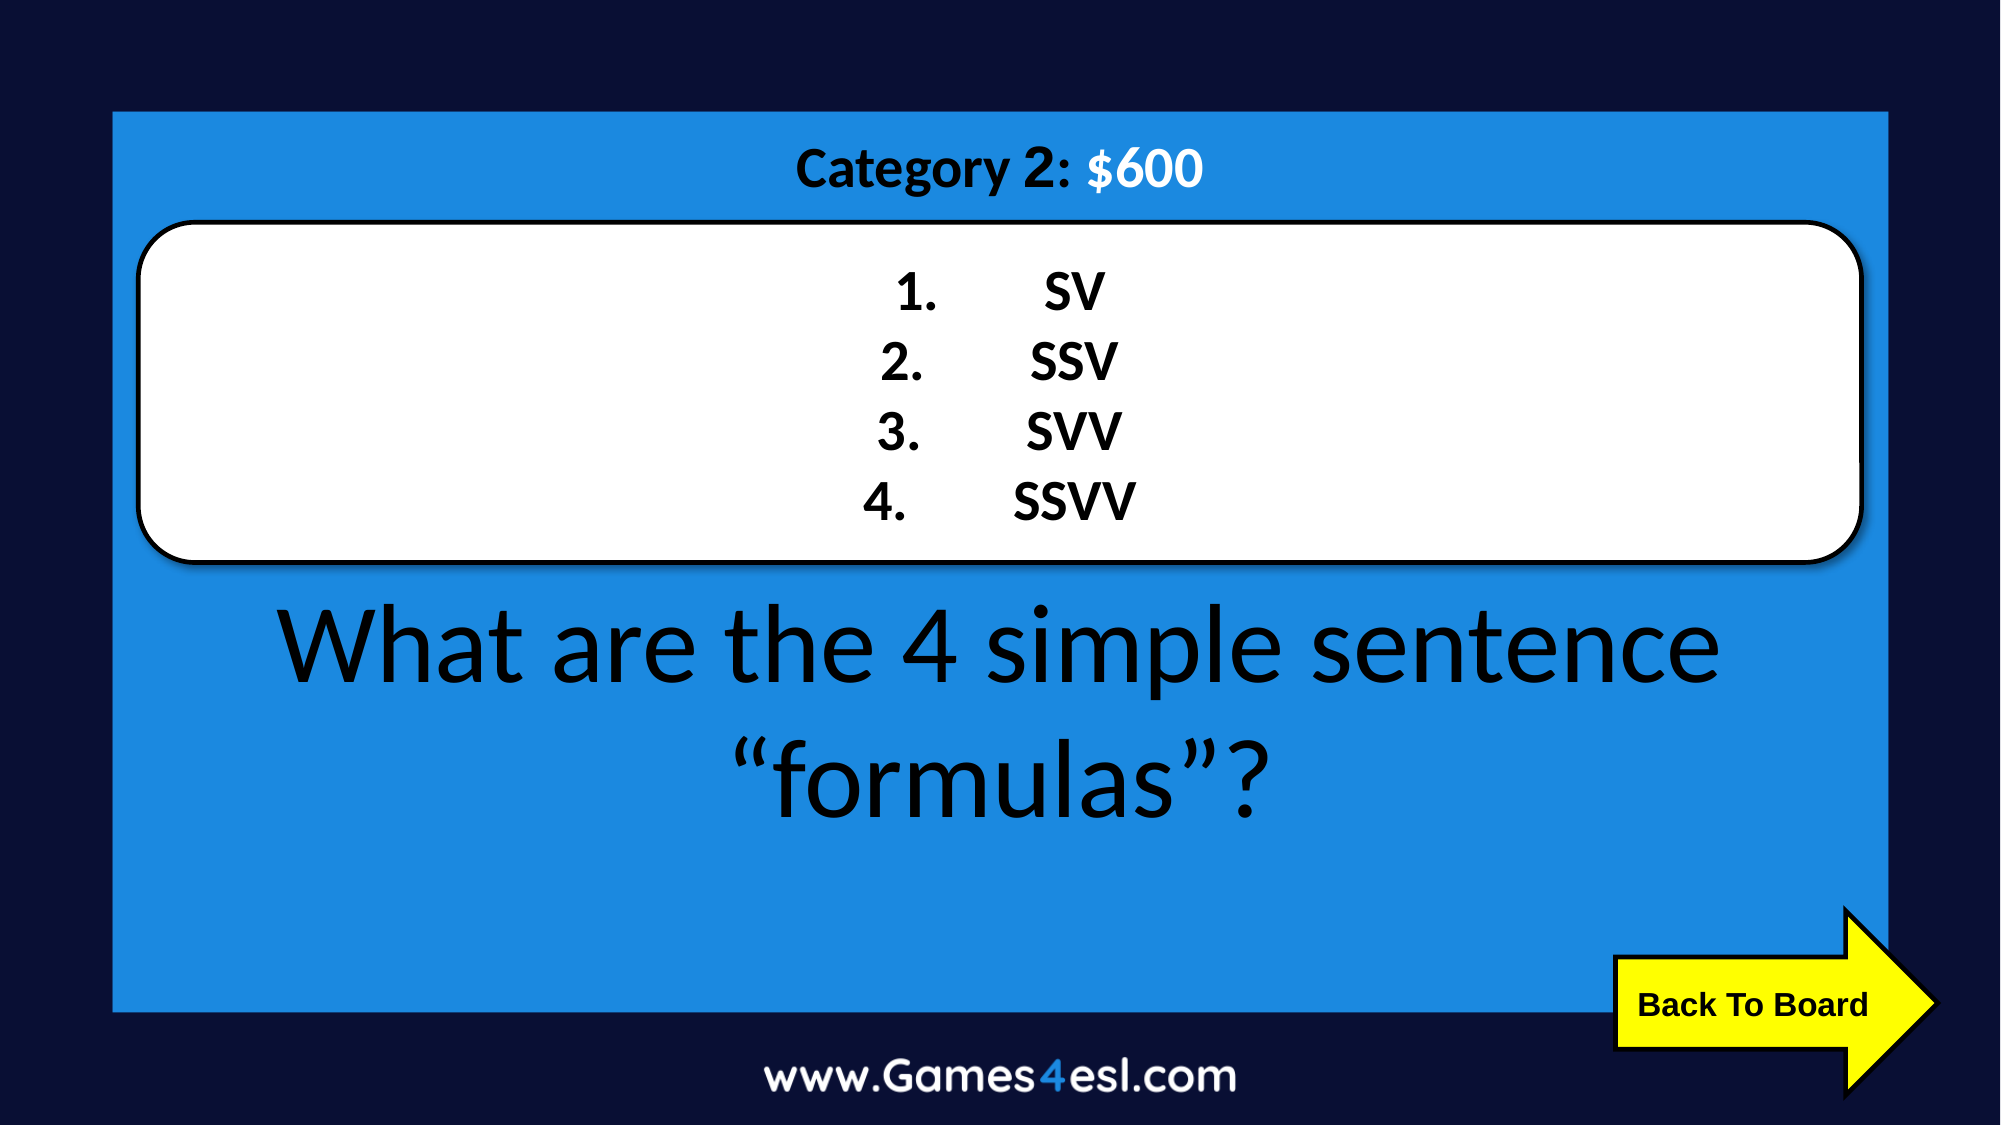

Category 2: $600
SV
SSV
SVV
SSVV
What are the 4 simple sentence “formulas”?
Back To Board